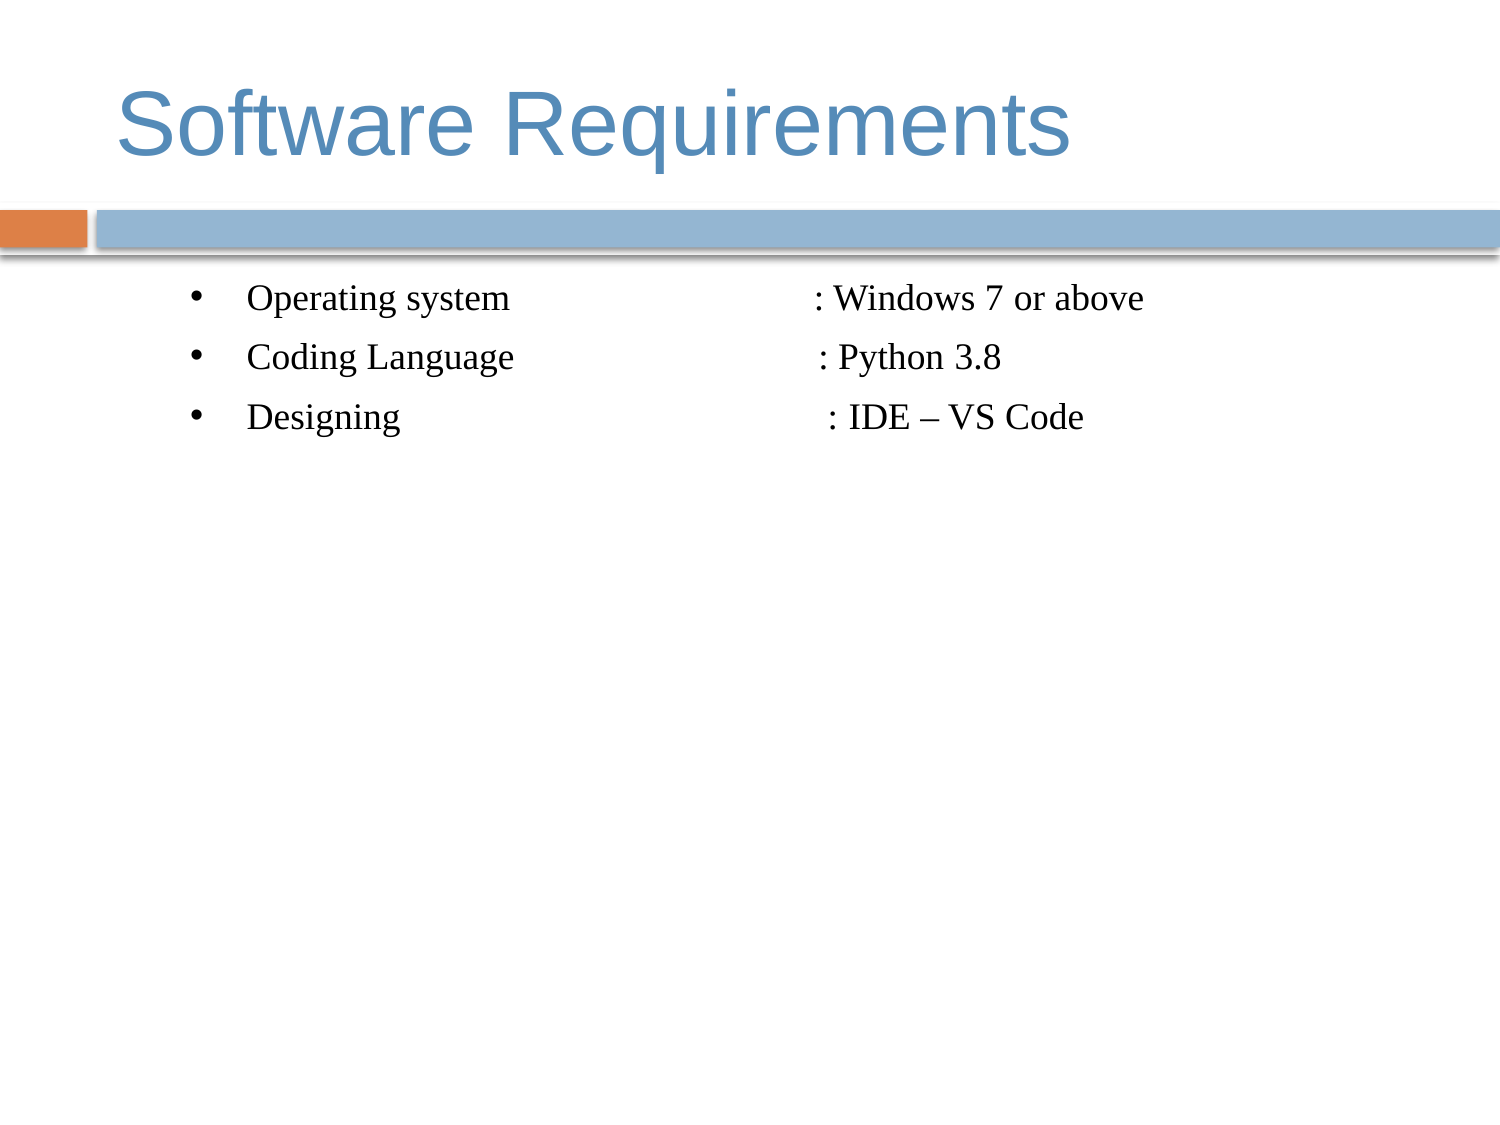

# Software Requirements
 Operating system                                : Windows 7 or above
 Coding Language                                : Python 3.8
 Designing                                             : IDE – VS Code